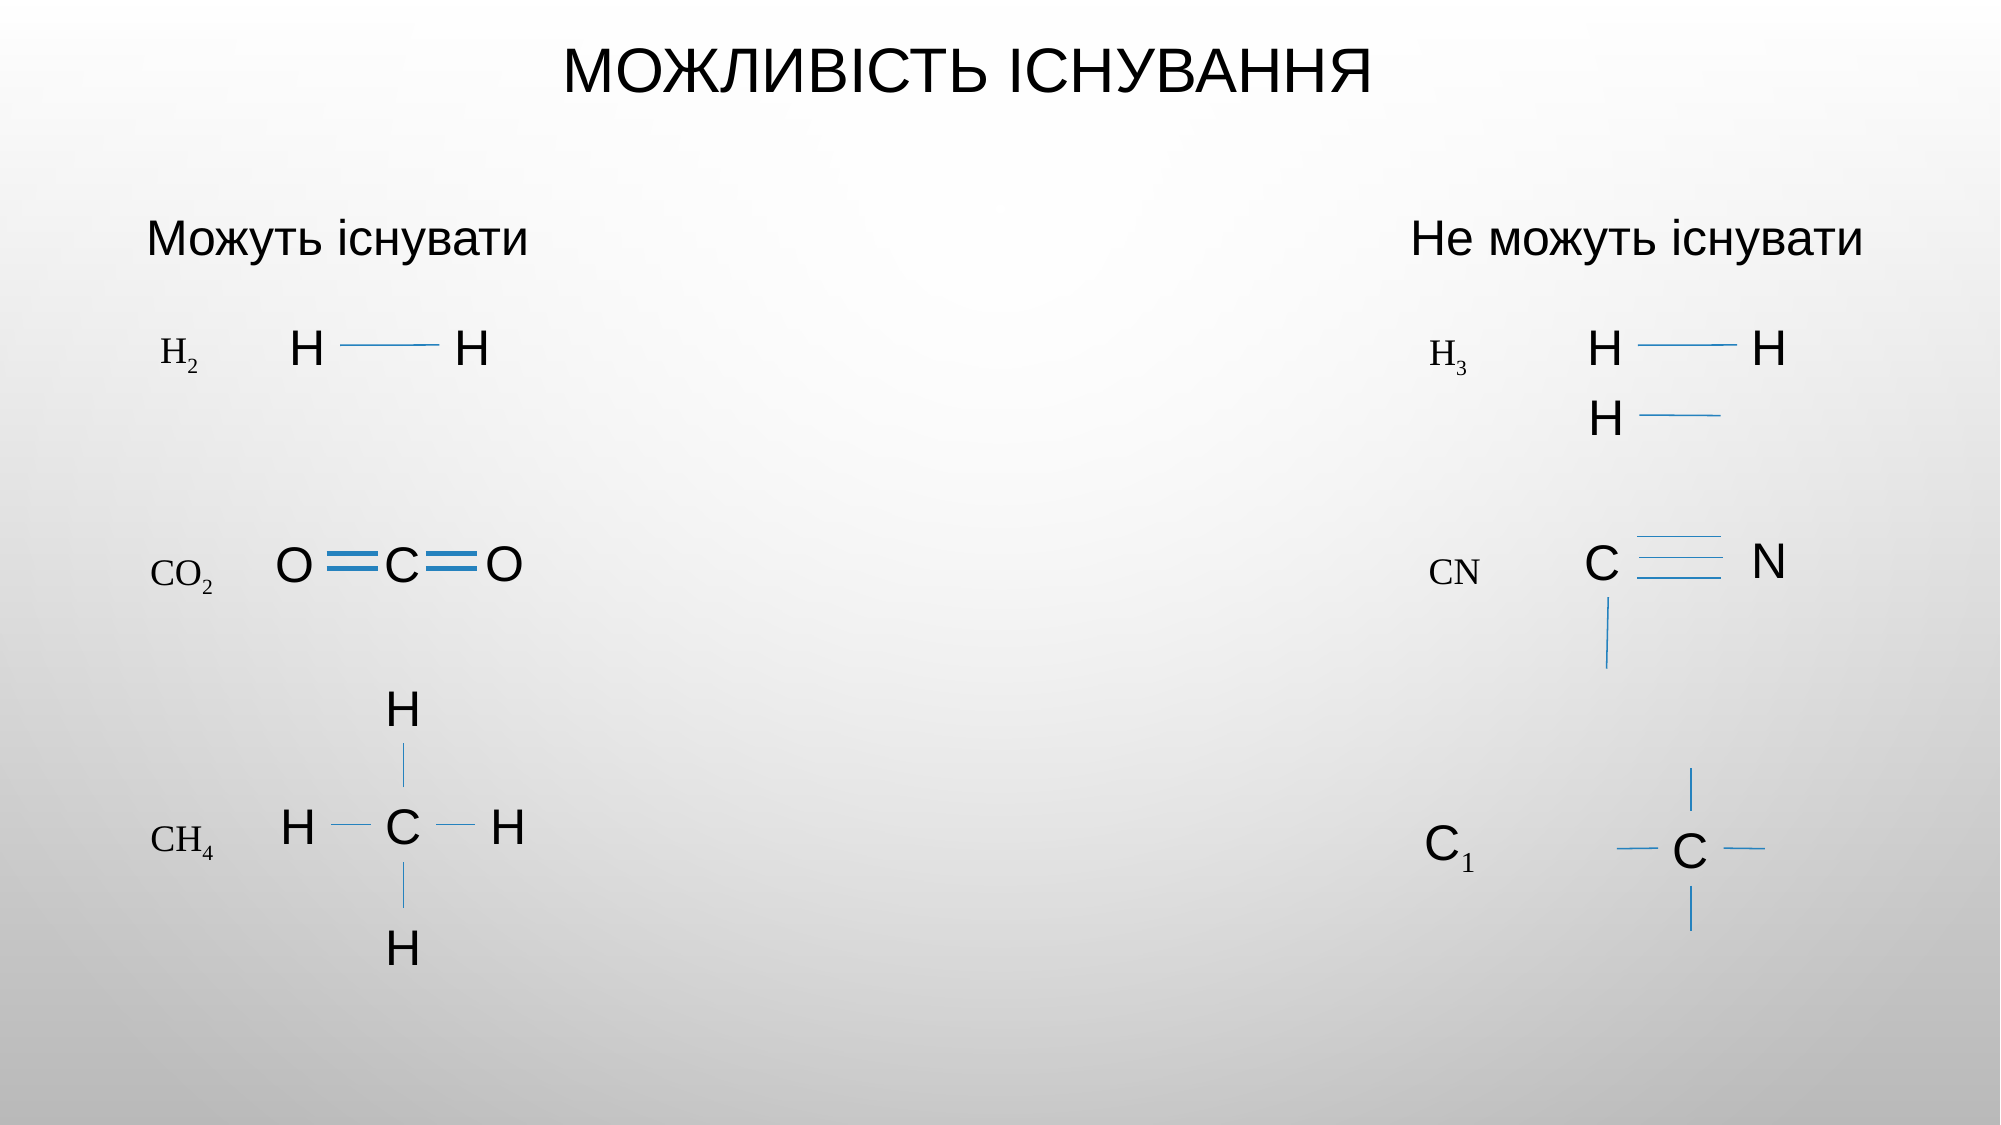

# Можливість існування
Можуть існувати
Не можуть існувати
H
H
H
H
H2
H3
H
N
C
O
O
C
CO2
CN
H
H
H
C
CH4
C1
C
H